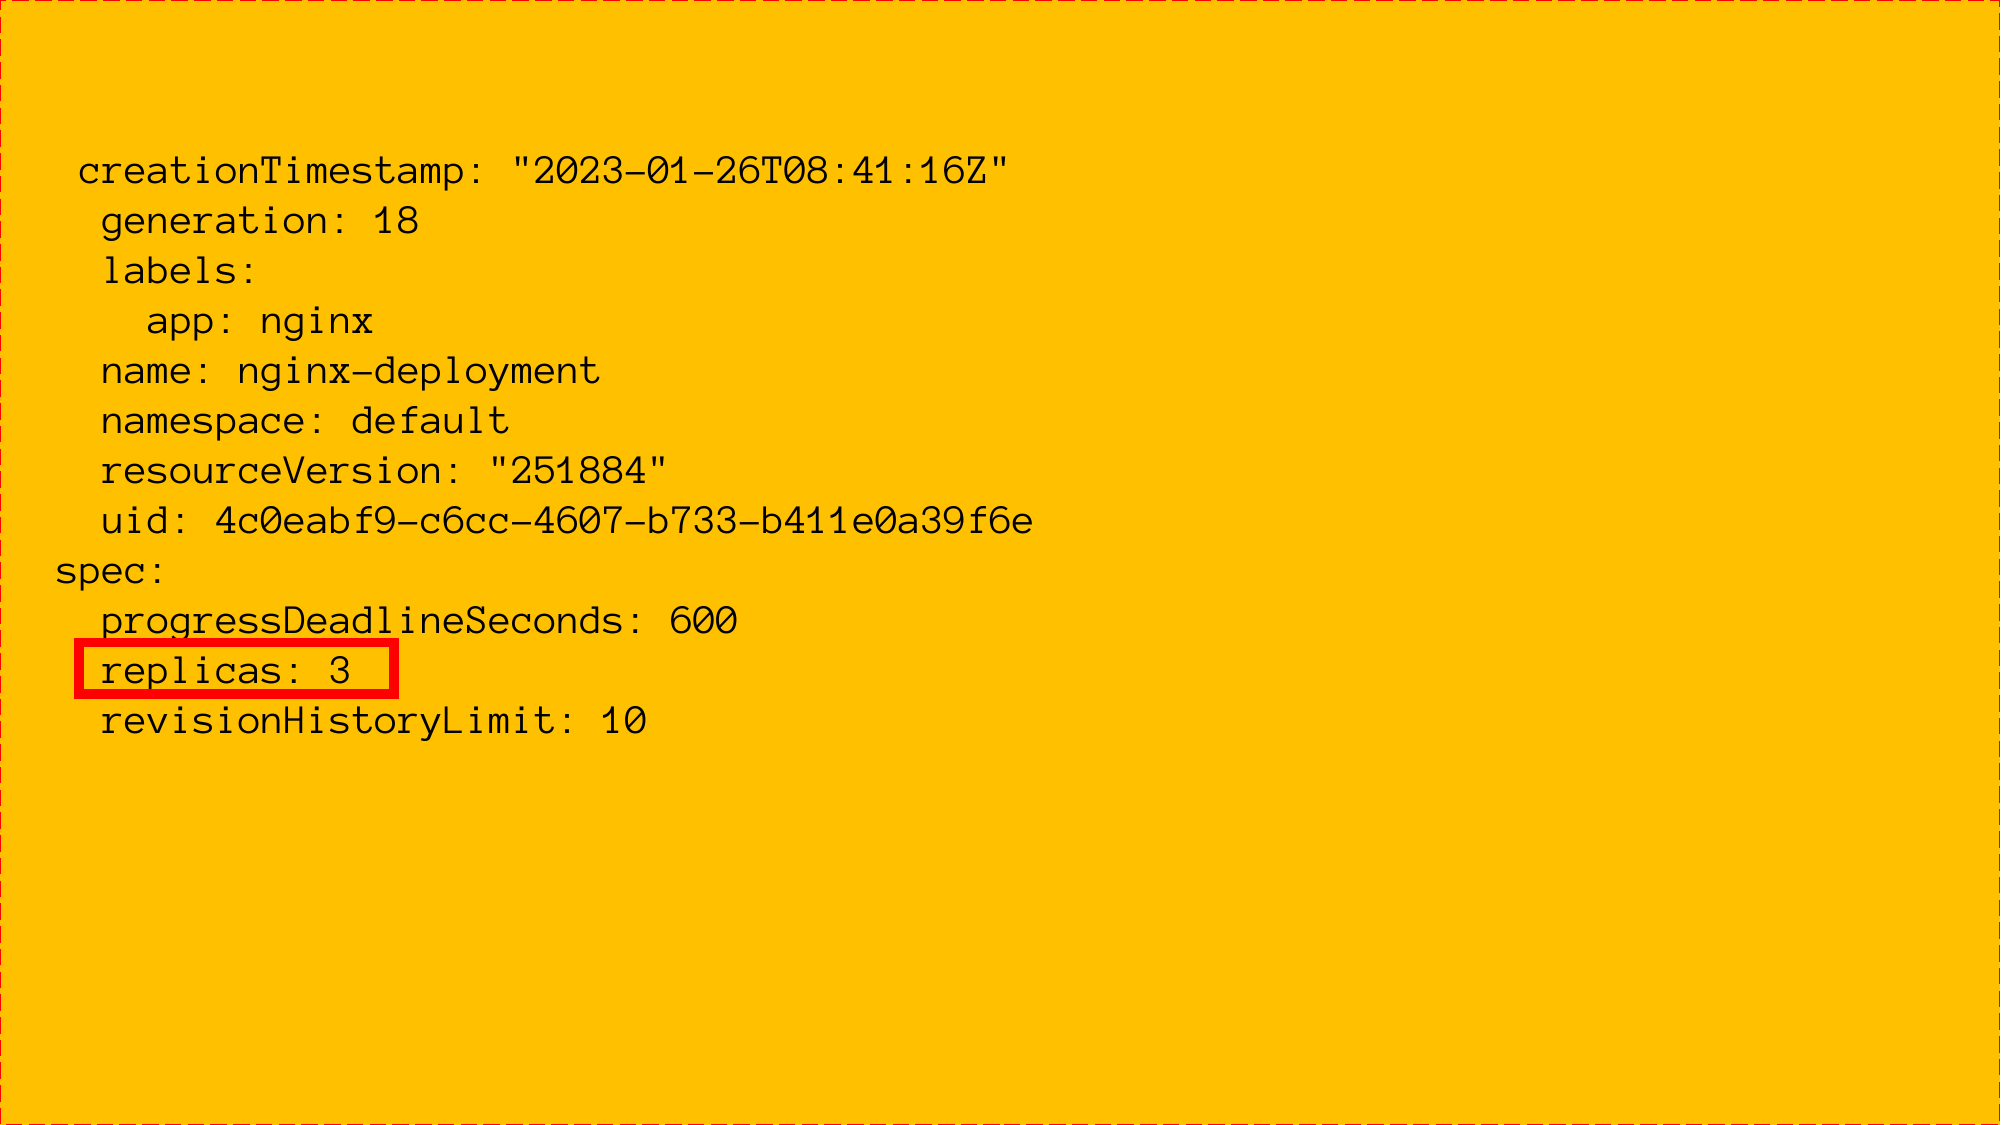

creationTimestamp: "2023-01-26T08:41:16Z"
  generation: 18
  labels:
    app: nginx
  name: nginx-deployment
  namespace: default
  resourceVersion: "251884"
  uid: 4c0eabf9-c6cc-4607-b733-b411e0a39f6e
spec:
  progressDeadlineSeconds: 600
  replicas: 3
  revisionHistoryLimit: 10